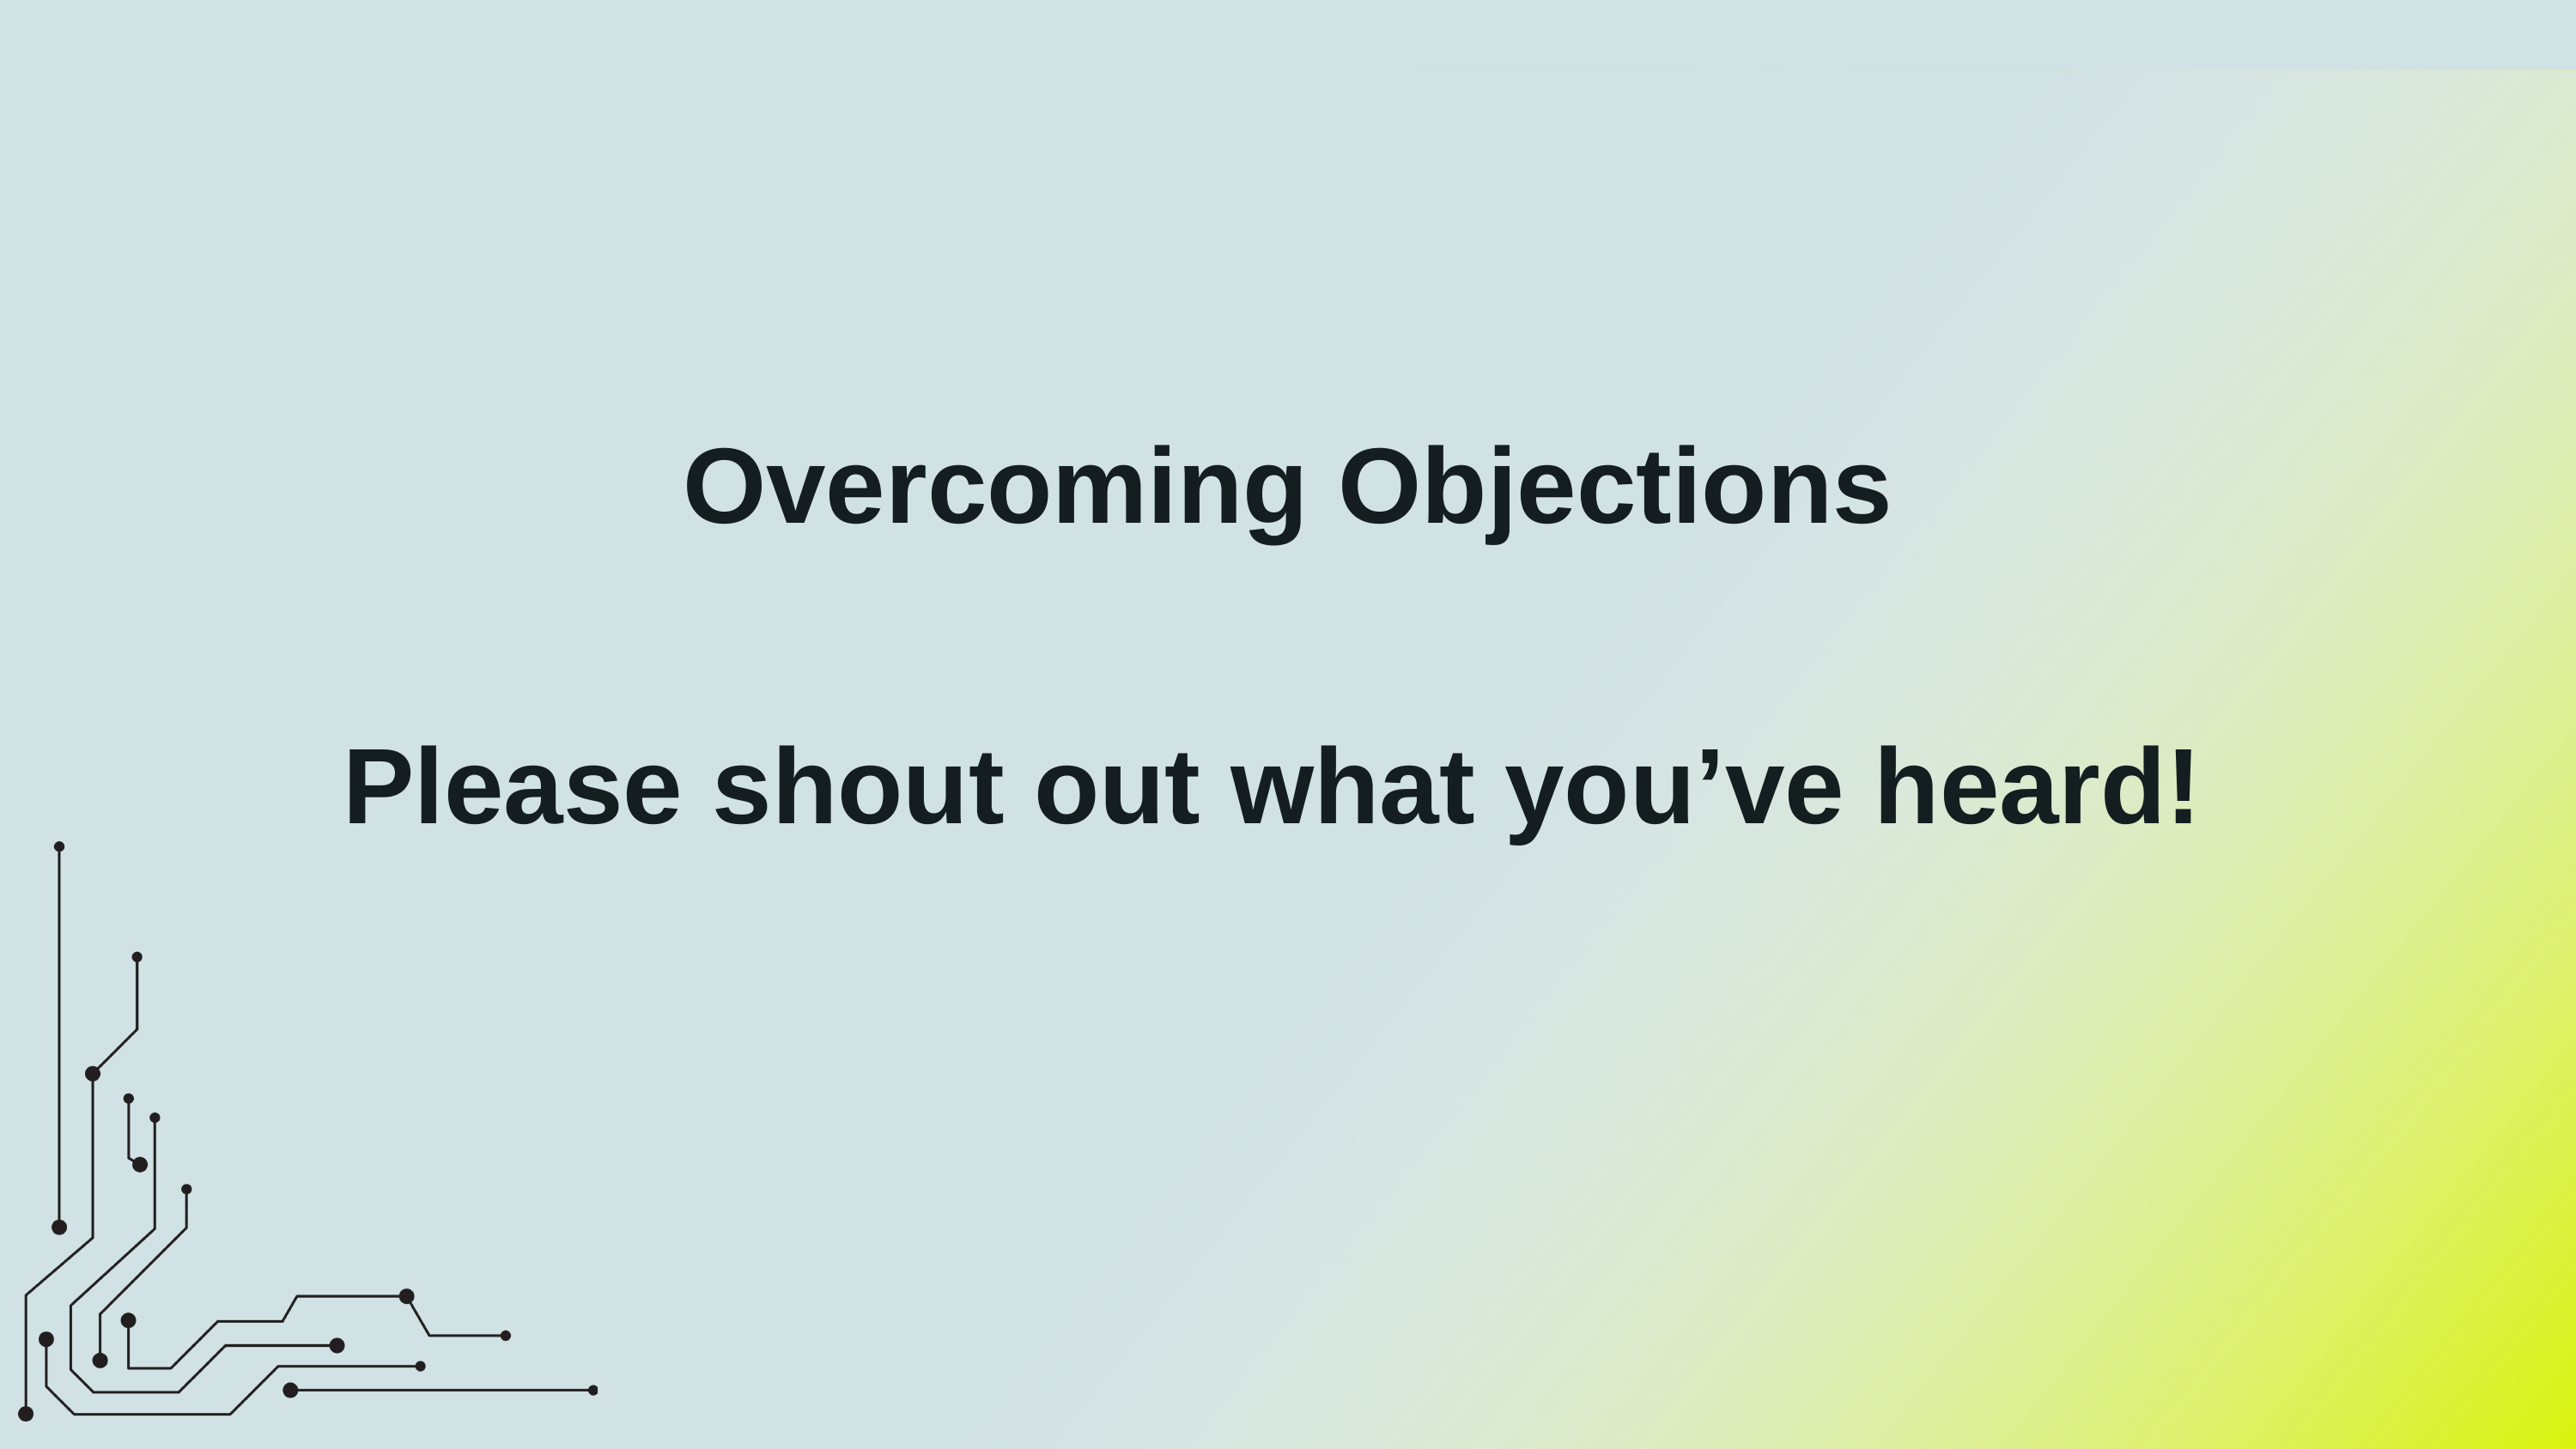

Overcoming Objections

Please shout out what you’ve heard!